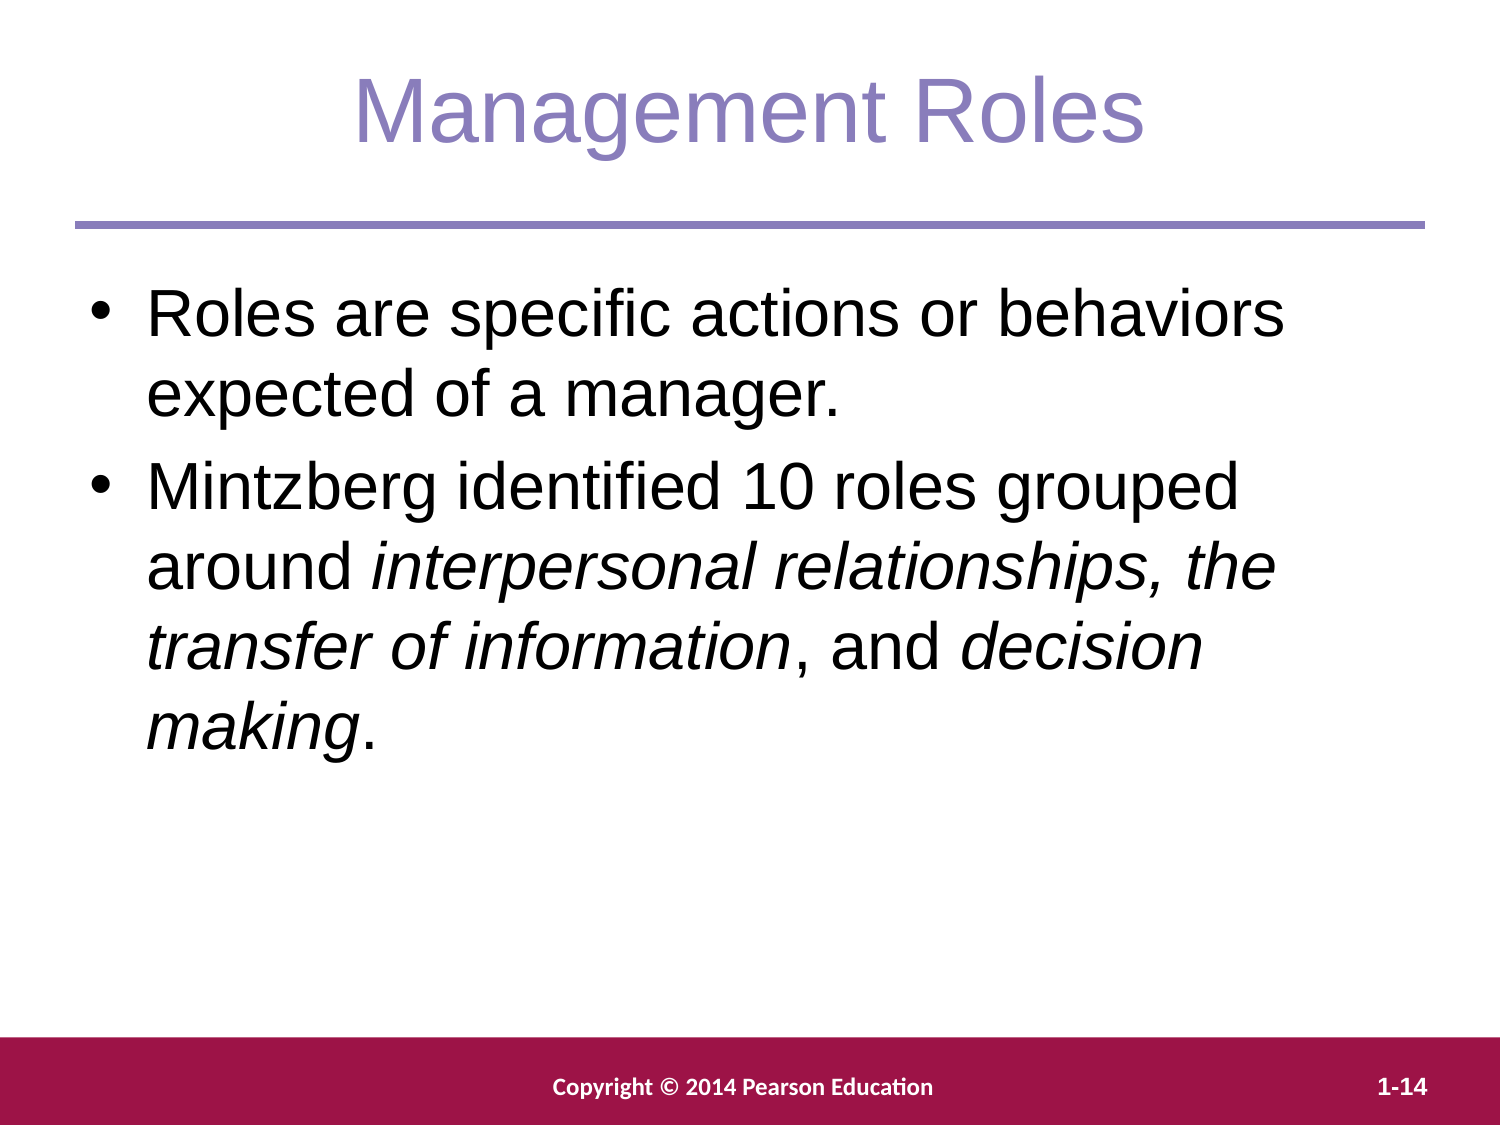

Management Roles
Roles are specific actions or behaviors expected of a manager.
Mintzberg identified 10 roles grouped around interpersonal relationships, the transfer of information, and decision making.